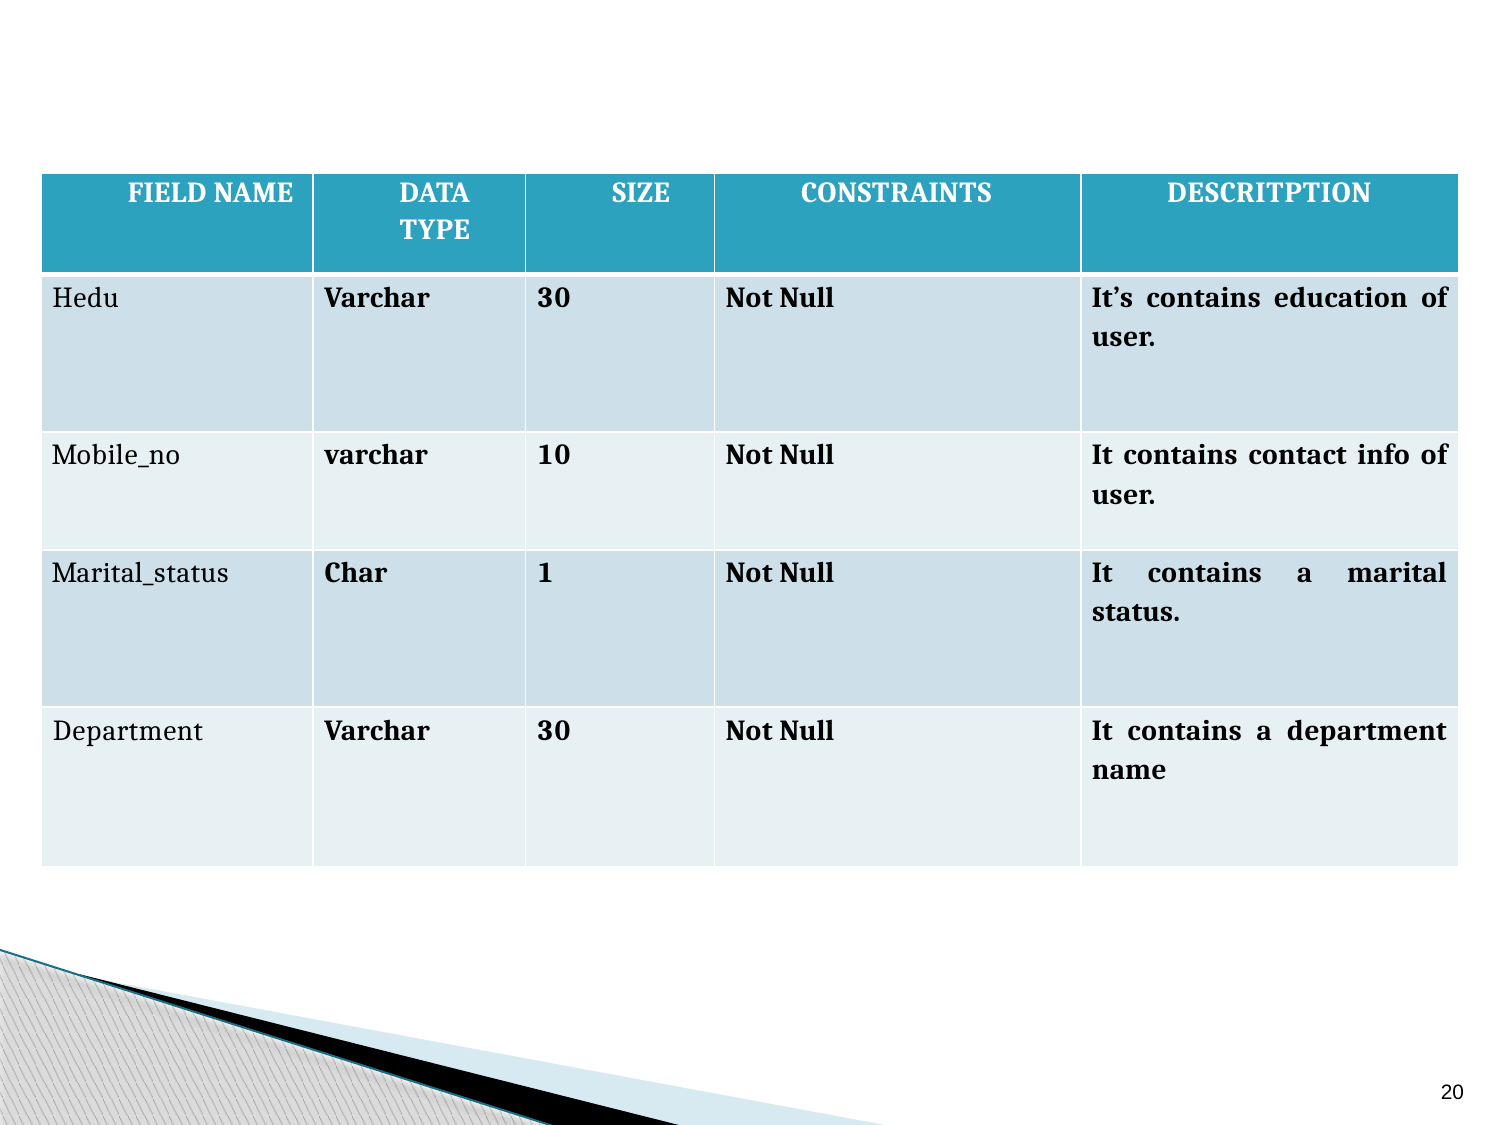

#
| FIELD NAME | DATA TYPE | SIZE | CONSTRAINTS | DESCRITPTION |
| --- | --- | --- | --- | --- |
| Hedu | Varchar | 30 | Not Null | It’s contains education of user. |
| Mobile\_no | varchar | 10 | Not Null | It contains contact info of user. |
| Marital\_status | Char | 1 | Not Null | It contains a marital status. |
| Department | Varchar | 30 | Not Null | It contains a department name |
20